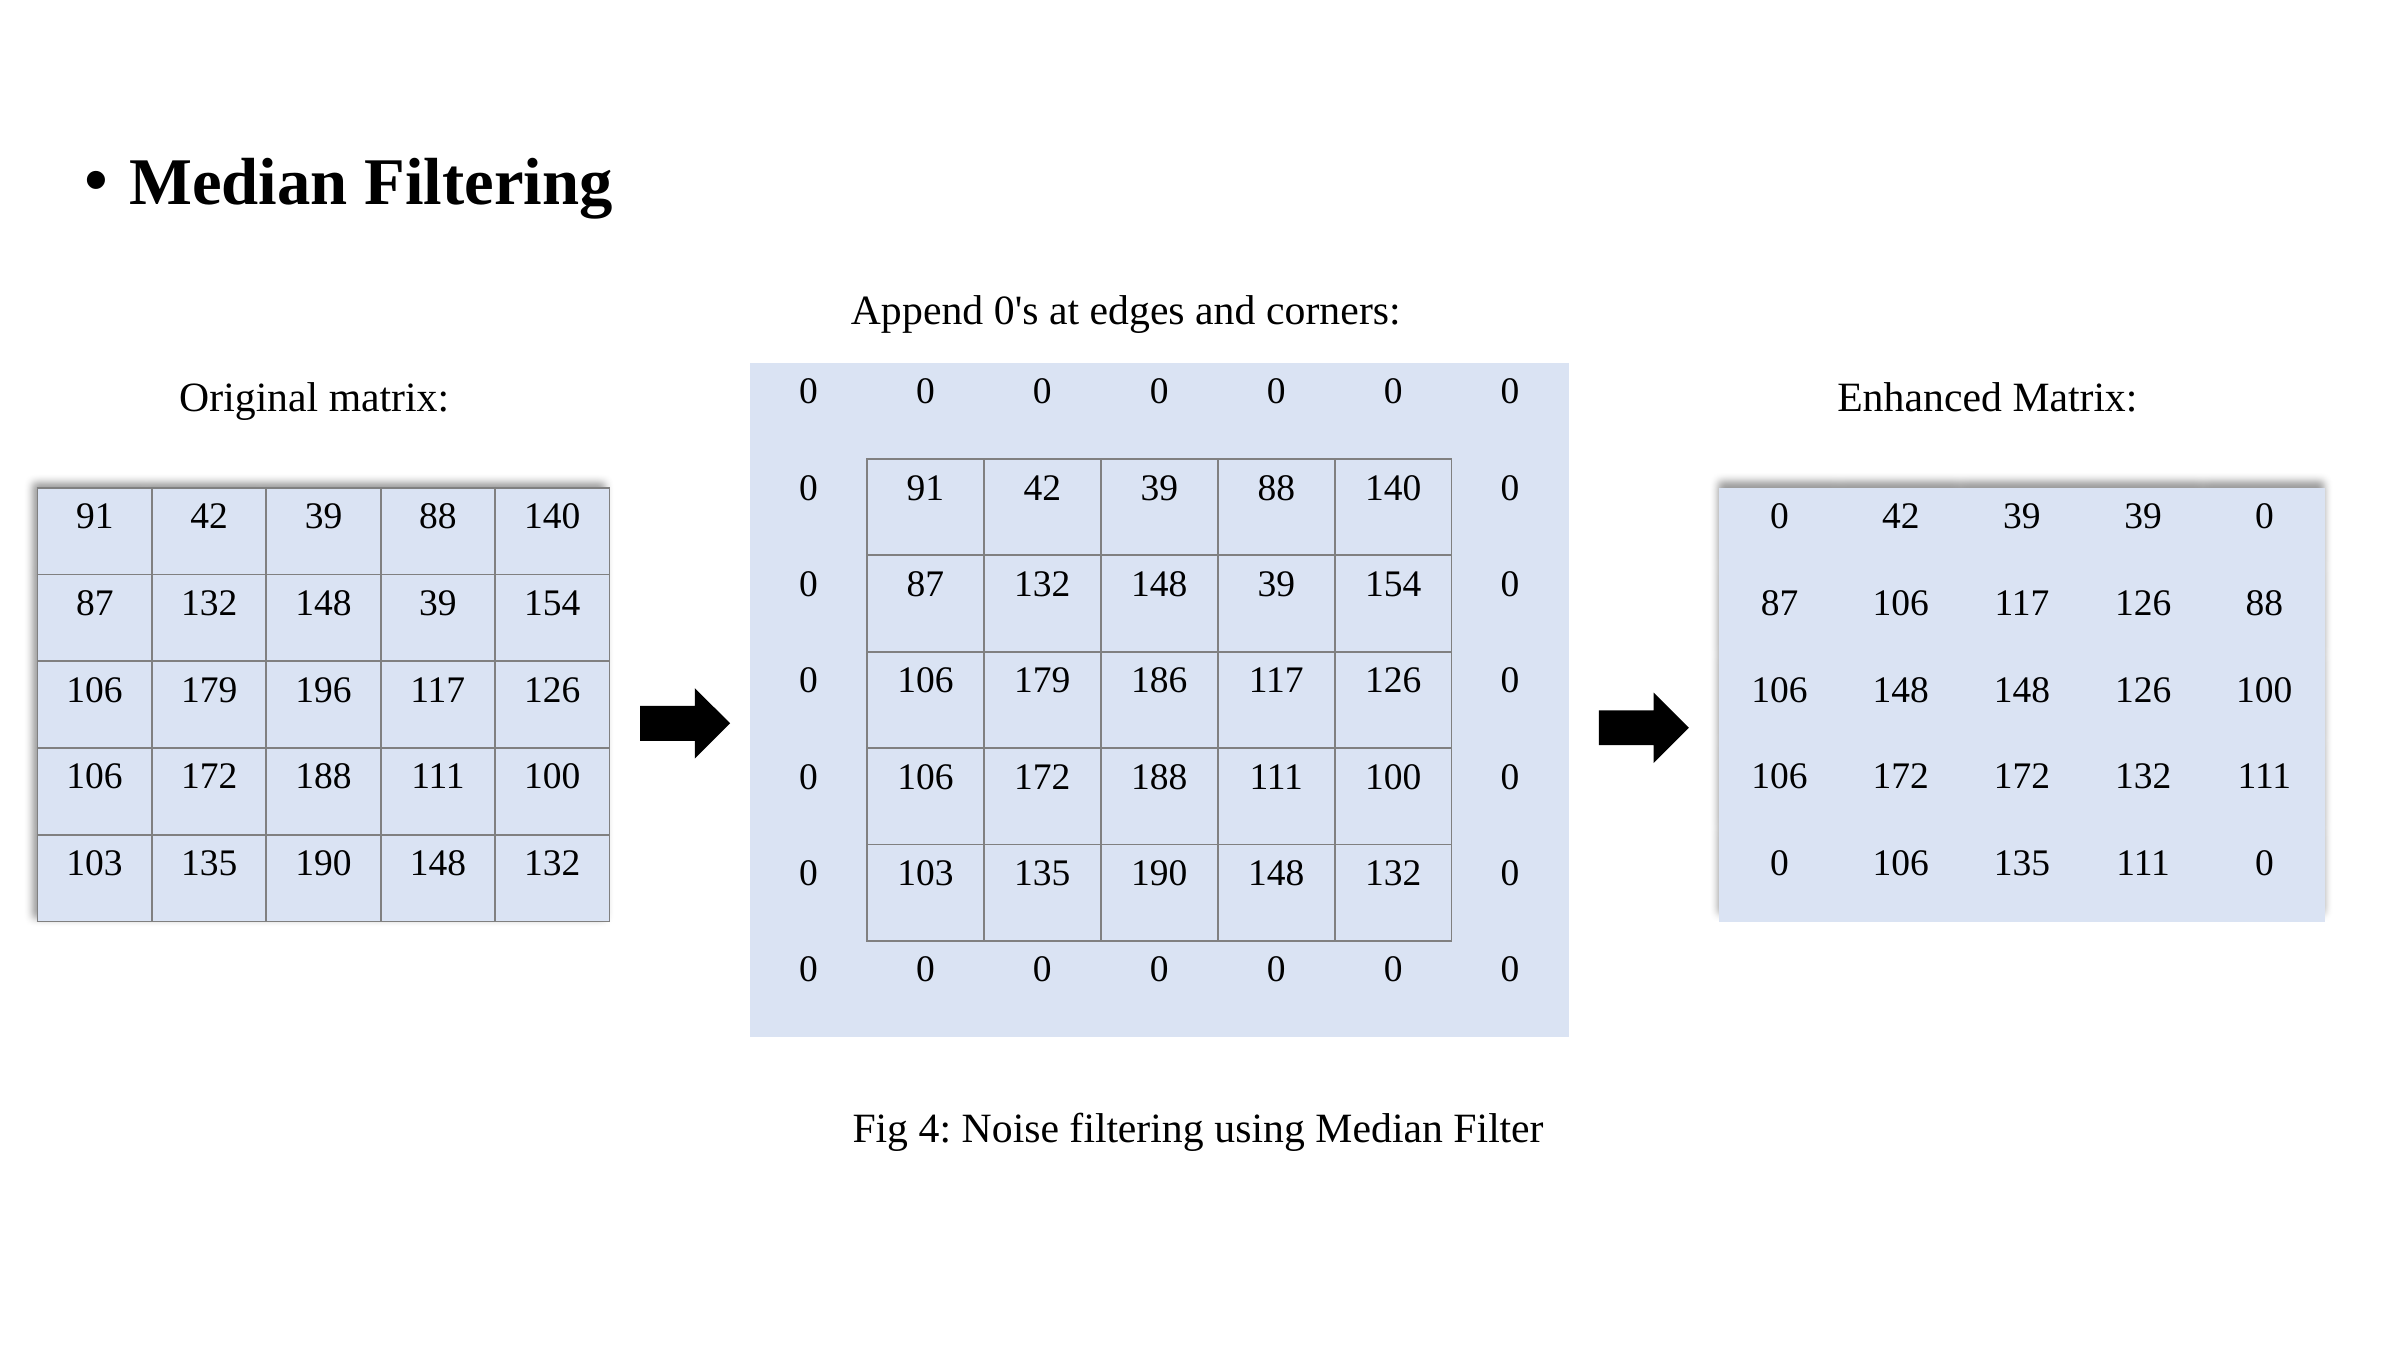

Median Filtering
Append 0's at edges and corners:
Original matrix:
| 0 | 0 | 0 | 0 | 0 | 0 | 0 |
| --- | --- | --- | --- | --- | --- | --- |
| 0 | 91 | 42 | 39 | 88 | 140 | 0 |
| 0 | 87 | 132 | 148 | 39 | 154 | 0 |
| 0 | 106 | 179 | 186 | 117 | 126 | 0 |
| 0 | 106 | 172 | 188 | 111 | 100 | 0 |
| 0 | 103 | 135 | 190 | 148 | 132 | 0 |
| 0 | 0 | 0 | 0 | 0 | 0 | 0 |
Enhanced Matrix:
| 91 | 42 | 39 | 88 | 140 |
| --- | --- | --- | --- | --- |
| 87 | 132 | 148 | 39 | 154 |
| 106 | 179 | 196 | 117 | 126 |
| 106 | 172 | 188 | 111 | 100 |
| 103 | 135 | 190 | 148 | 132 |
| 0 | 42 | 39 | 39 | 0 |
| --- | --- | --- | --- | --- |
| 87 | 106 | 117 | 126 | 88 |
| 106 | 148 | 148 | 126 | 100 |
| 106 | 172 | 172 | 132 | 111 |
| 0 | 106 | 135 | 111 | 0 |

Fig 4: Noise filtering using Median Filter